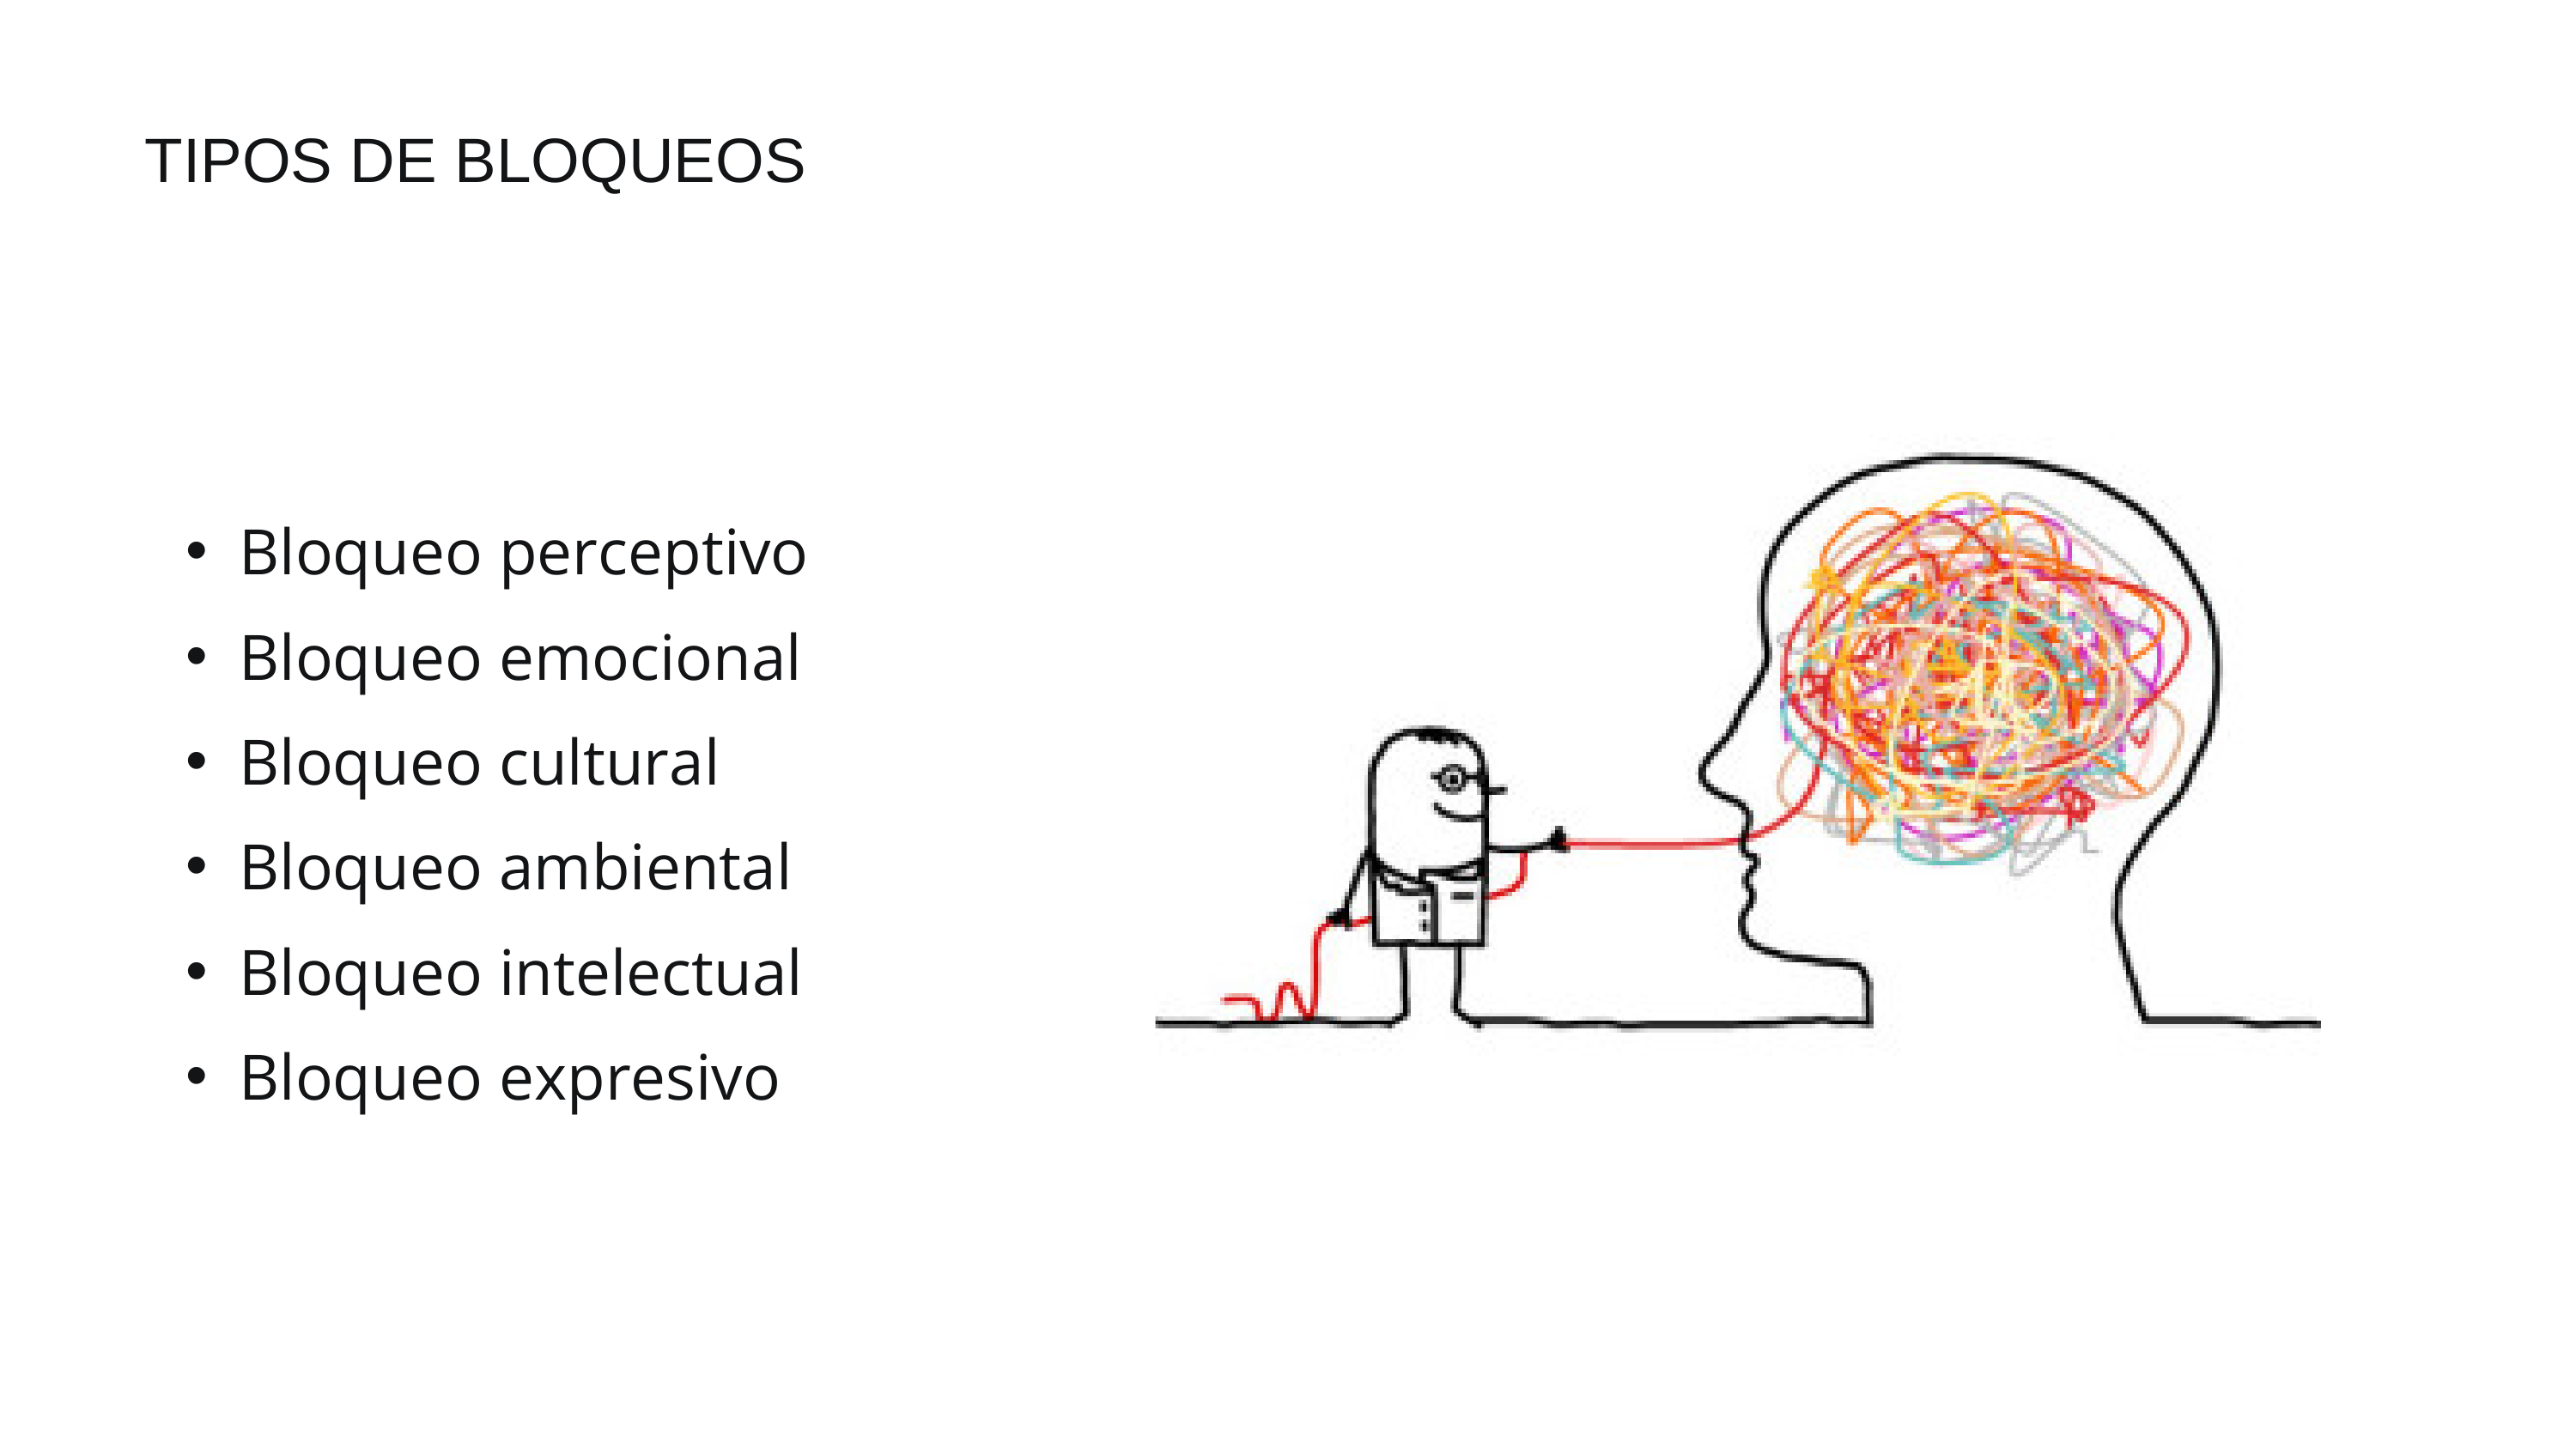

TIPOS DE BLOQUEOS

Bloqueo perceptivo
Bloqueo emocional
Bloqueo cultural
Bloqueo ambiental
Bloqueo intelectual
Bloqueo expresivo